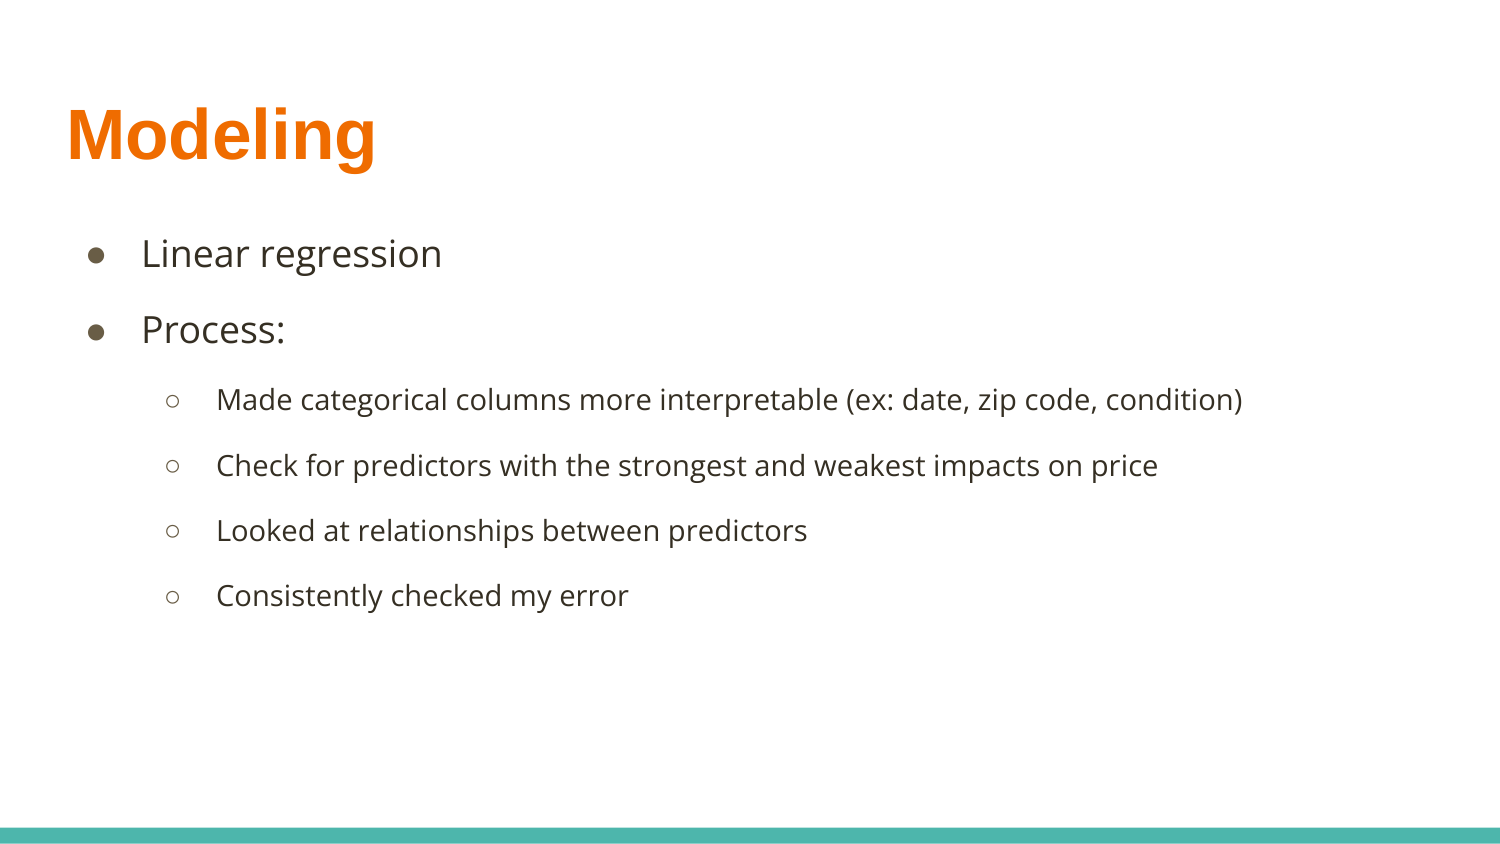

# Modeling
Linear regression
Process:
Made categorical columns more interpretable (ex: date, zip code, condition)
Check for predictors with the strongest and weakest impacts on price
Looked at relationships between predictors
Consistently checked my error